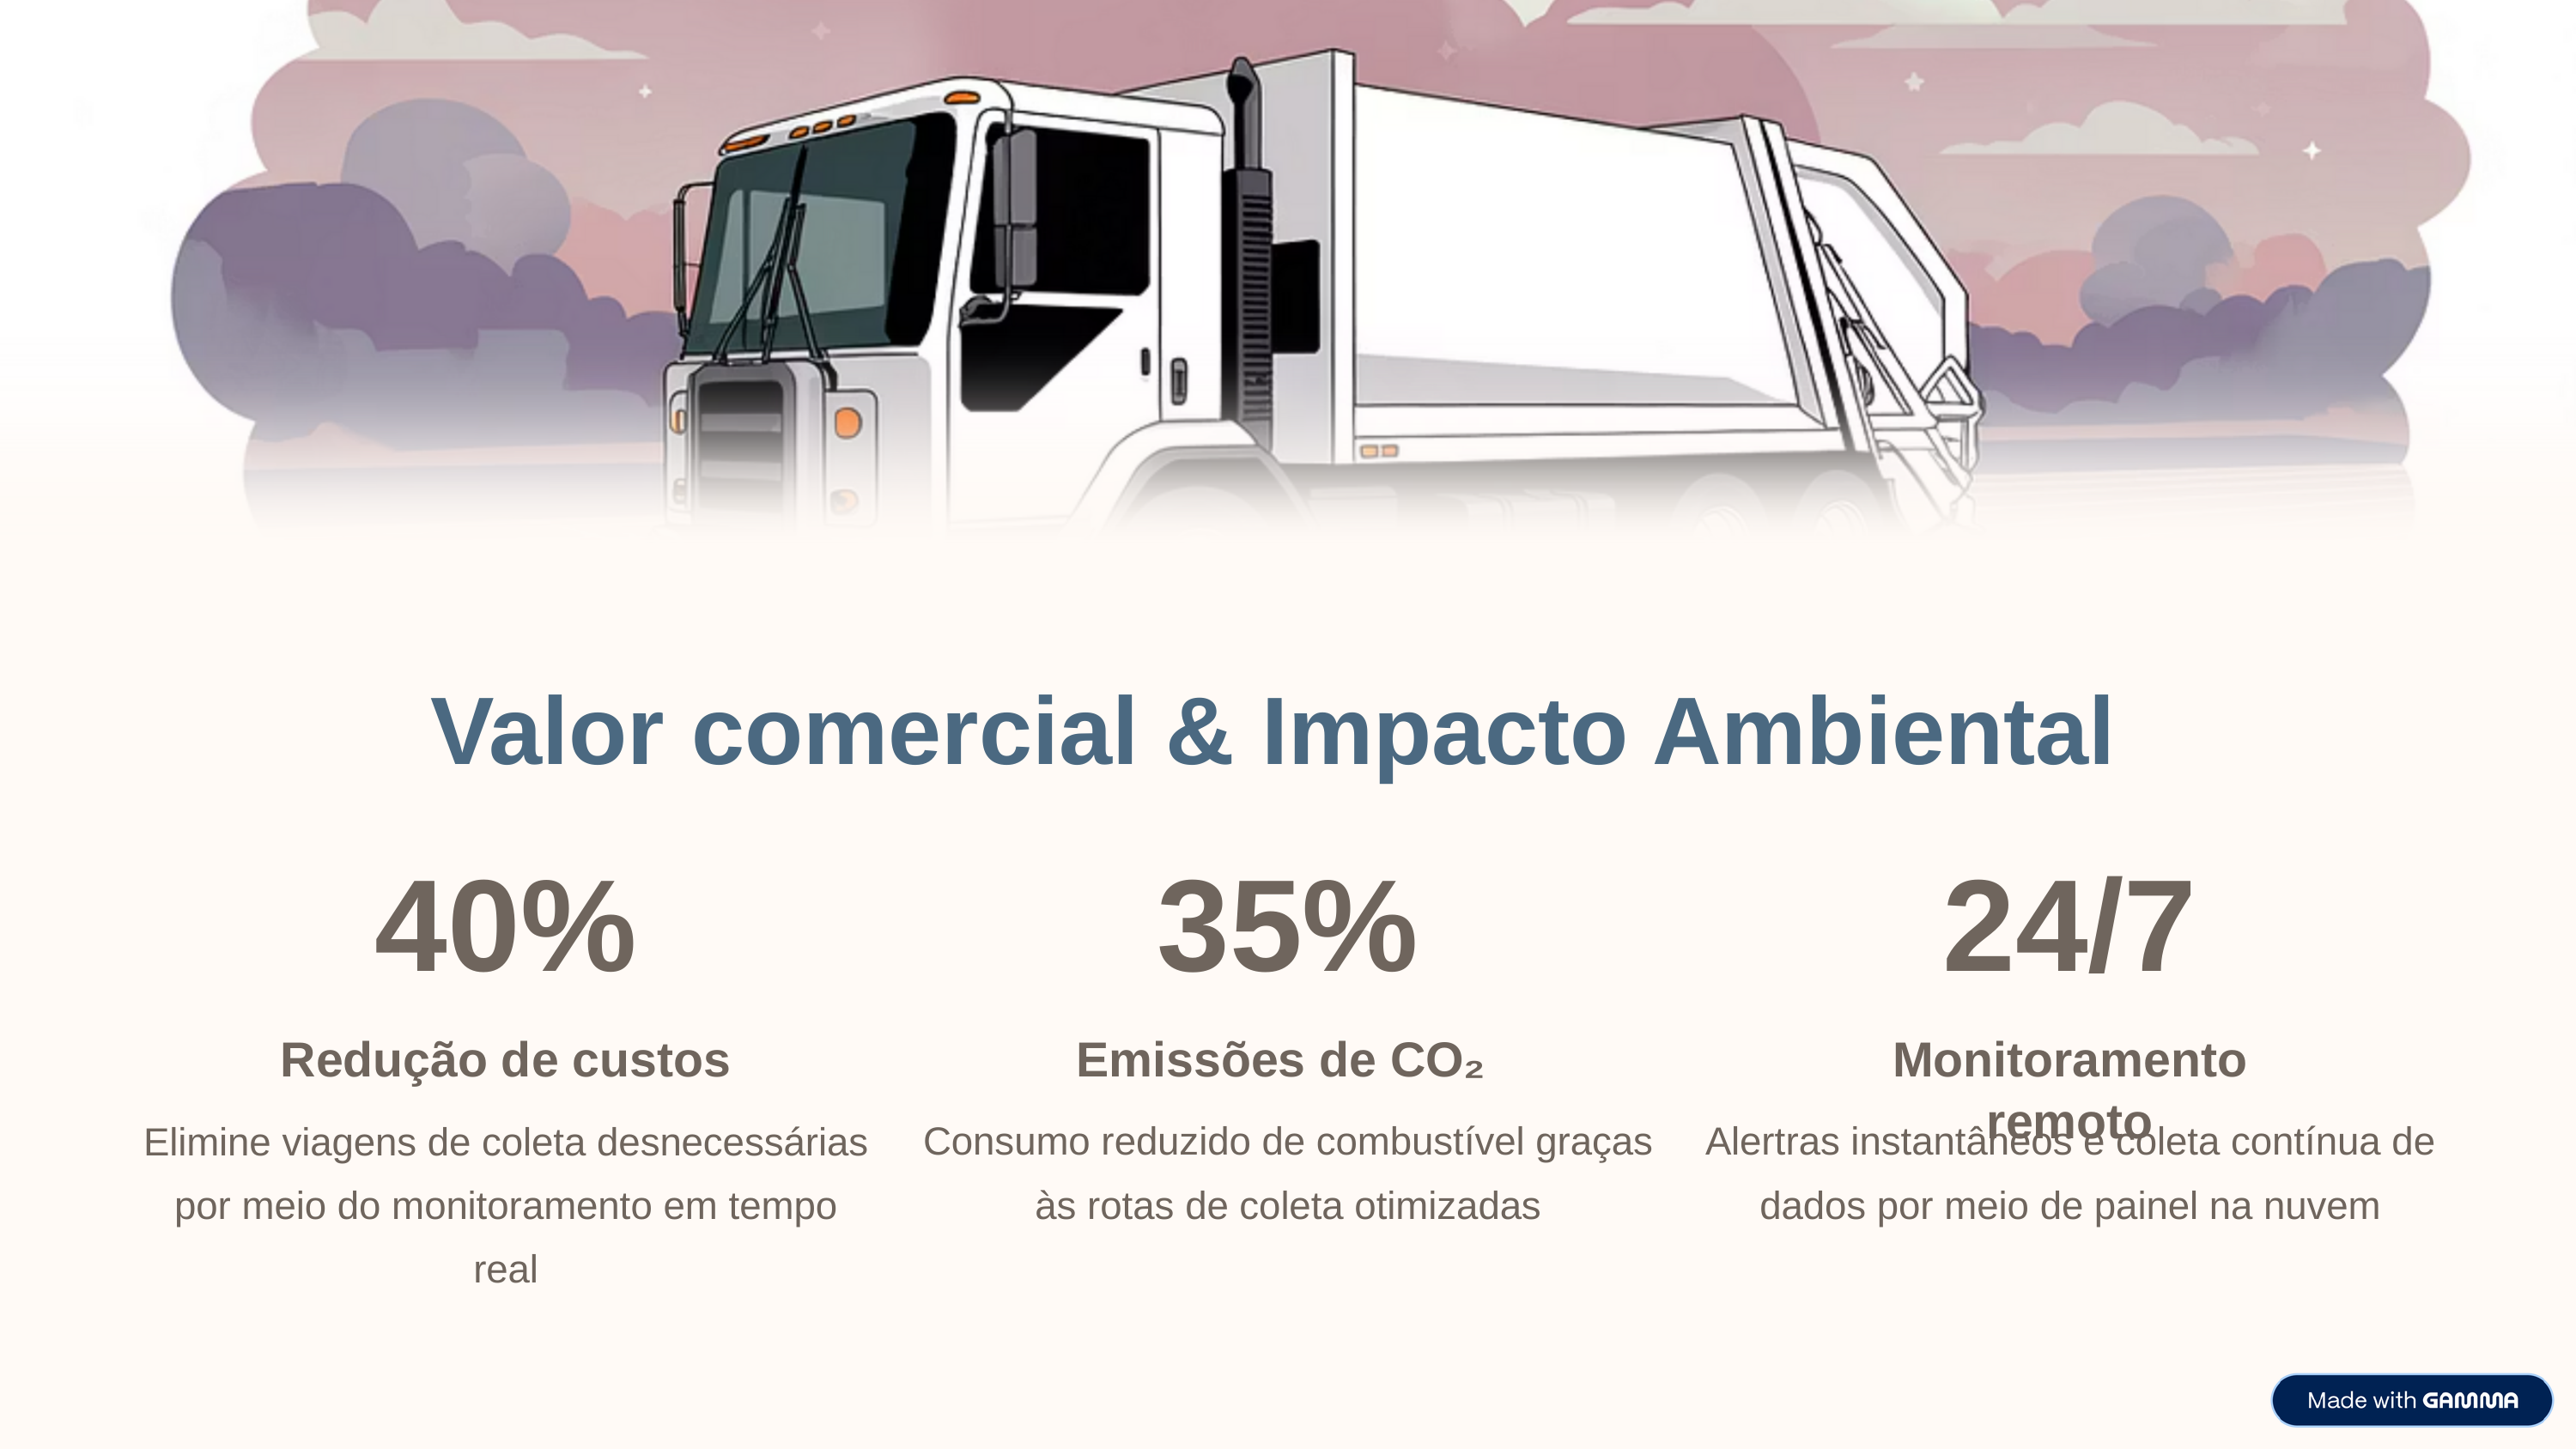

Valor comercial & Impacto Ambiental
40%
35%
24/7
Redução de custos
Emissões de CO₂
Monitoramento remoto
Elimine viagens de coleta desnecessárias por meio do monitoramento em tempo real
Consumo reduzido de combustível graças às rotas de coleta otimizadas
Alertras instantâneos e coleta contínua de dados por meio de painel na nuvem